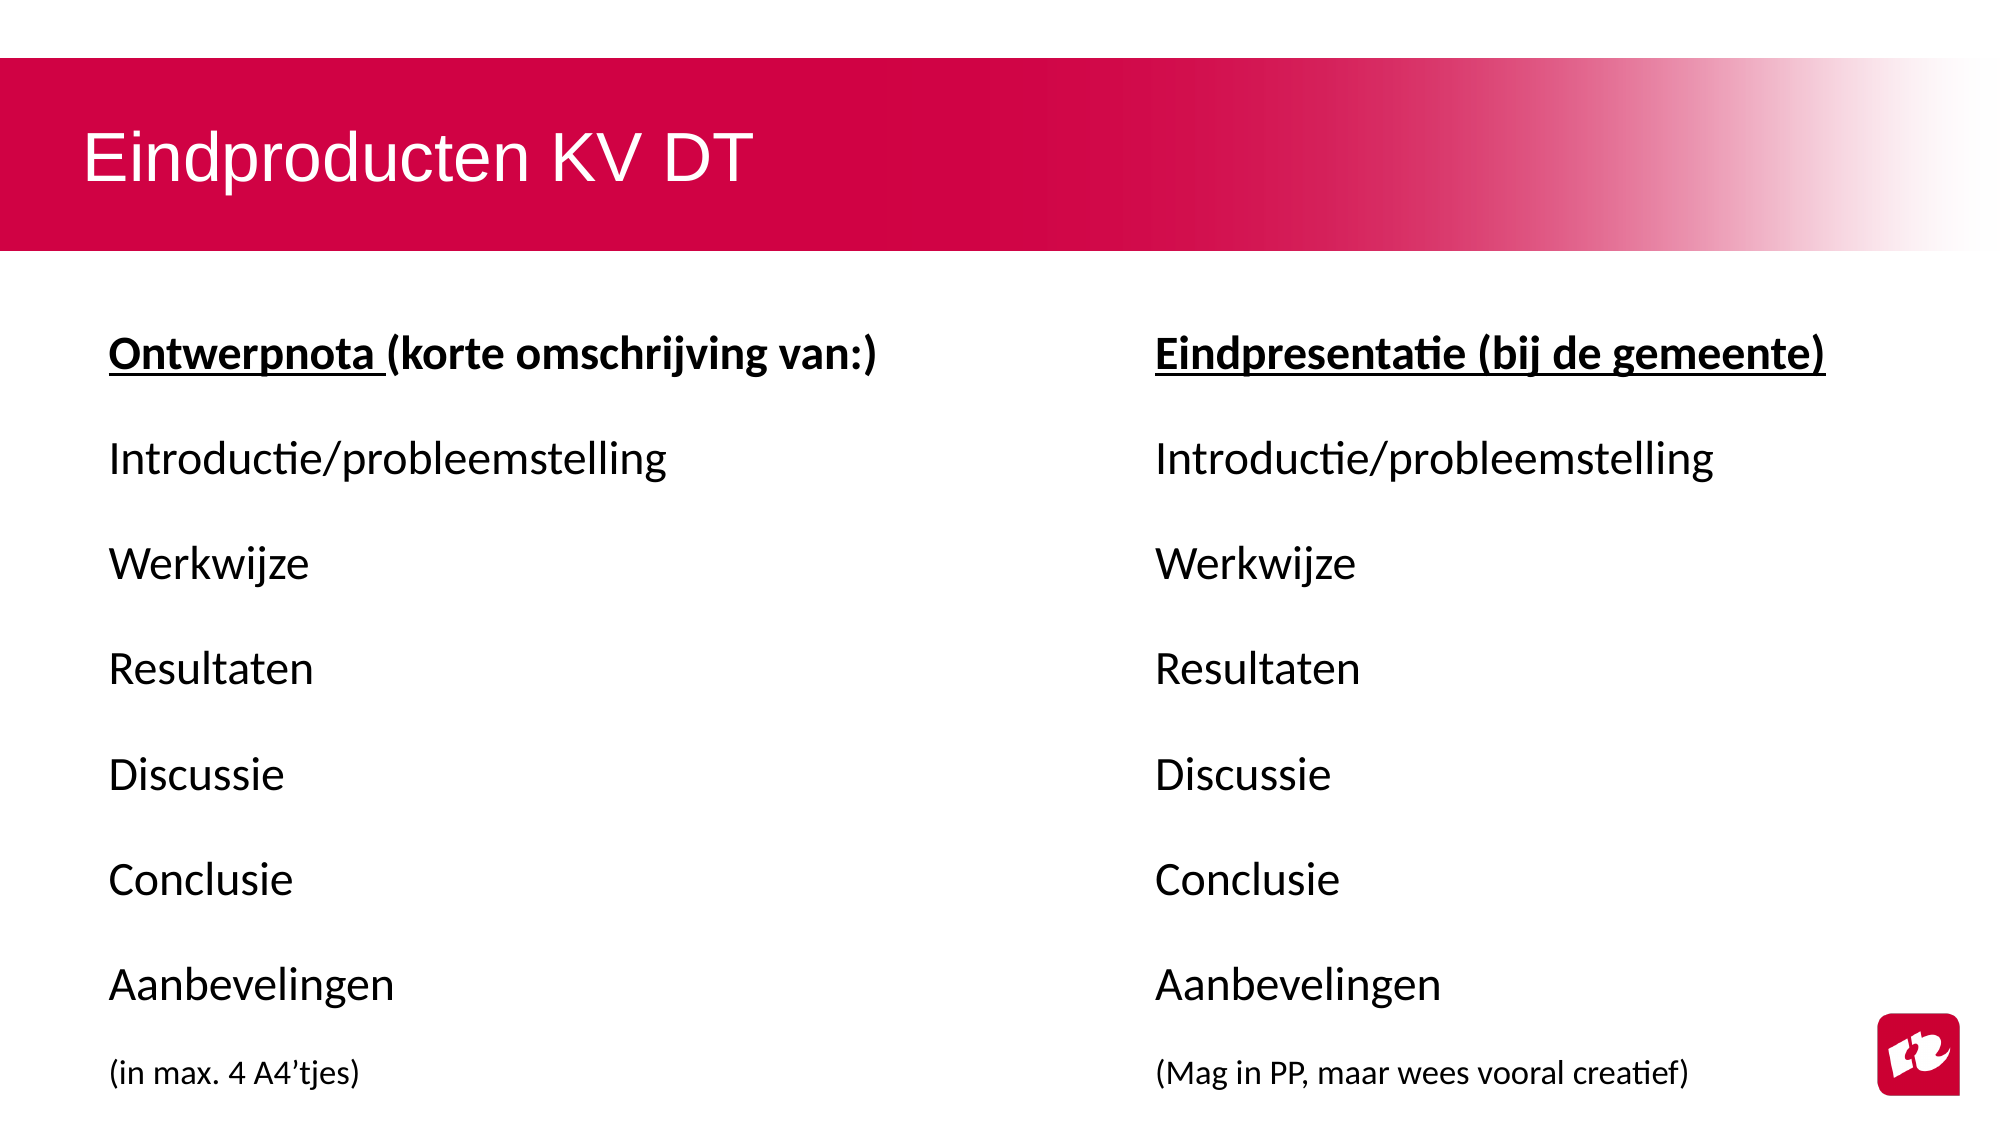

# Eindproducten KV DT
Eindpresentatie (bij de gemeente)
Introductie/probleemstelling
Werkwijze
Resultaten
Discussie
Conclusie
Aanbevelingen
(Mag in PP, maar wees vooral creatief)
Ontwerpnota (korte omschrijving van:)
Introductie/probleemstelling
Werkwijze
Resultaten
Discussie
Conclusie
Aanbevelingen
(in max. 4 A4’tjes)